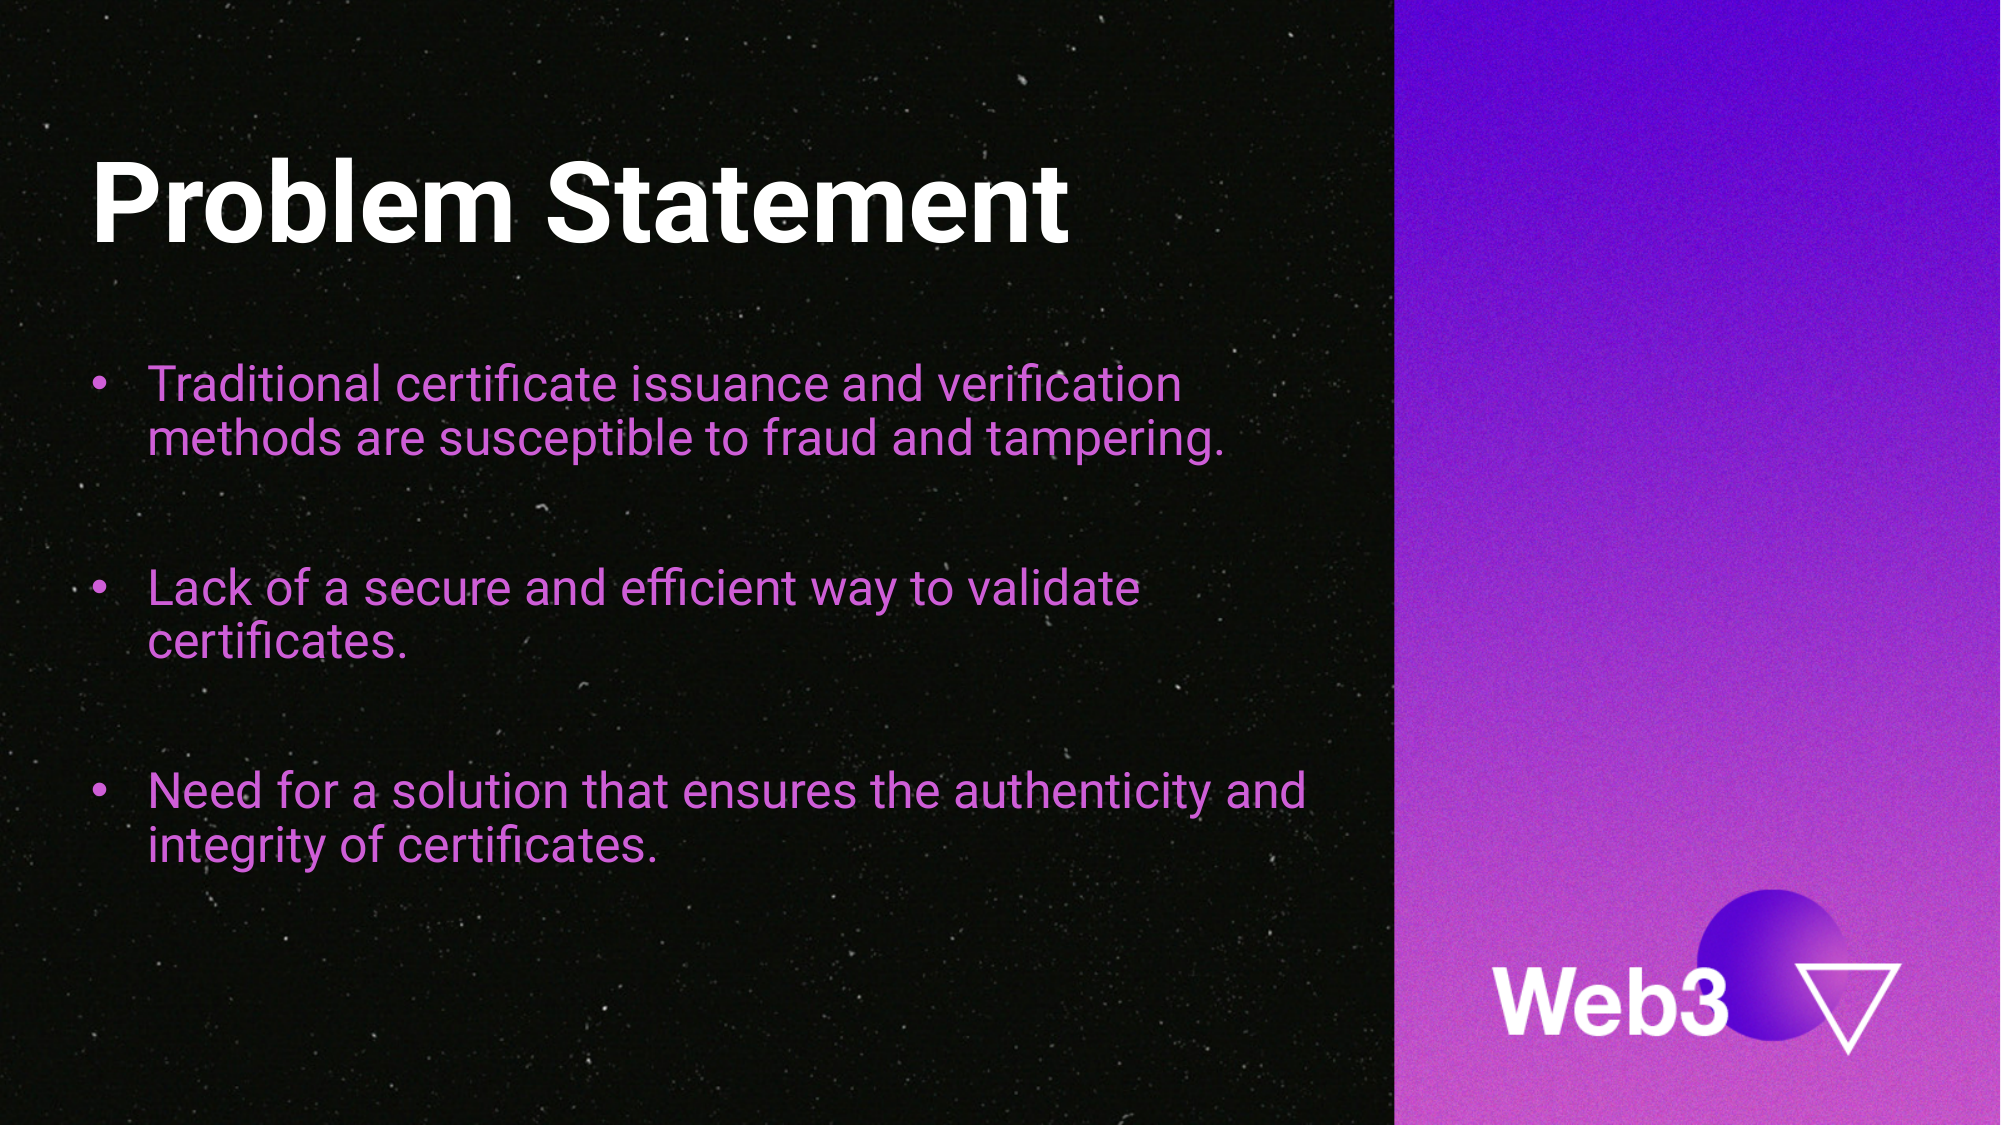

# Problem Statement
Traditional certificate issuance and verification methods are susceptible to fraud and tampering.

Lack of a secure and efficient way to validate certificates.

Need for a solution that ensures the authenticity and integrity of certificates.